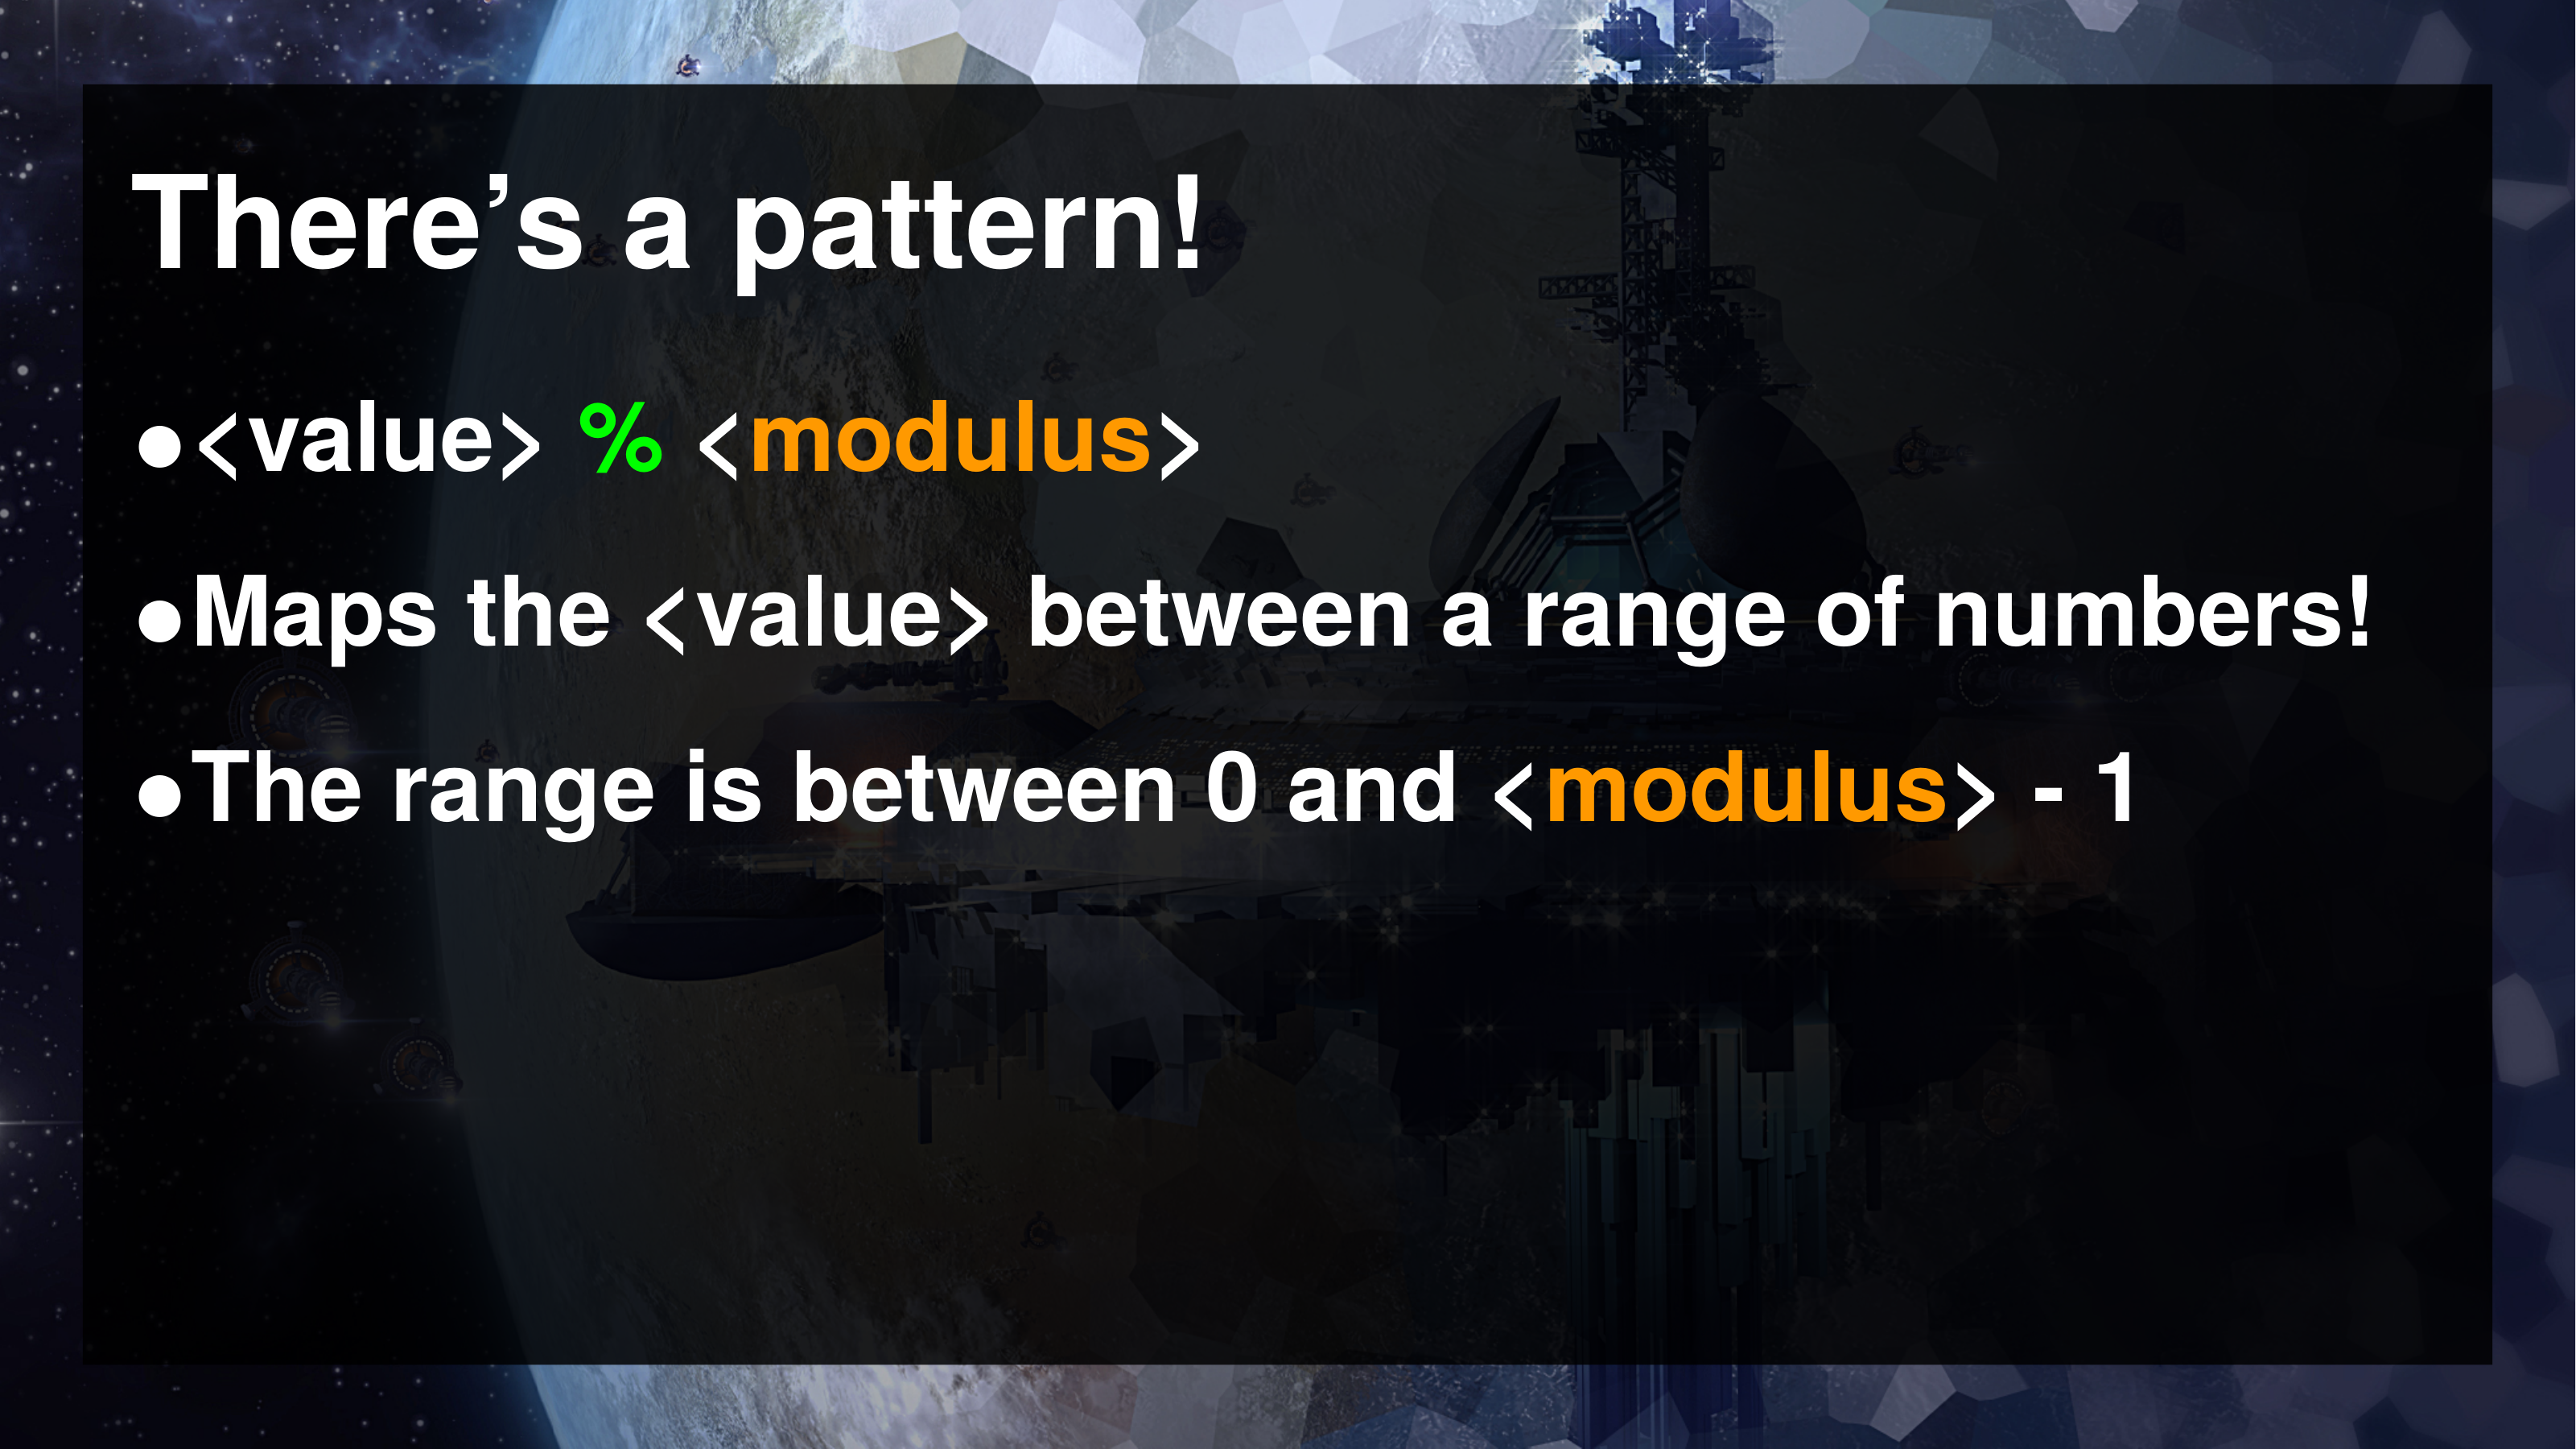

# There’s a pattern!
<value> % <modulus>
Maps the <value> between a range of numbers!
The range is between 0 and <modulus> - 1